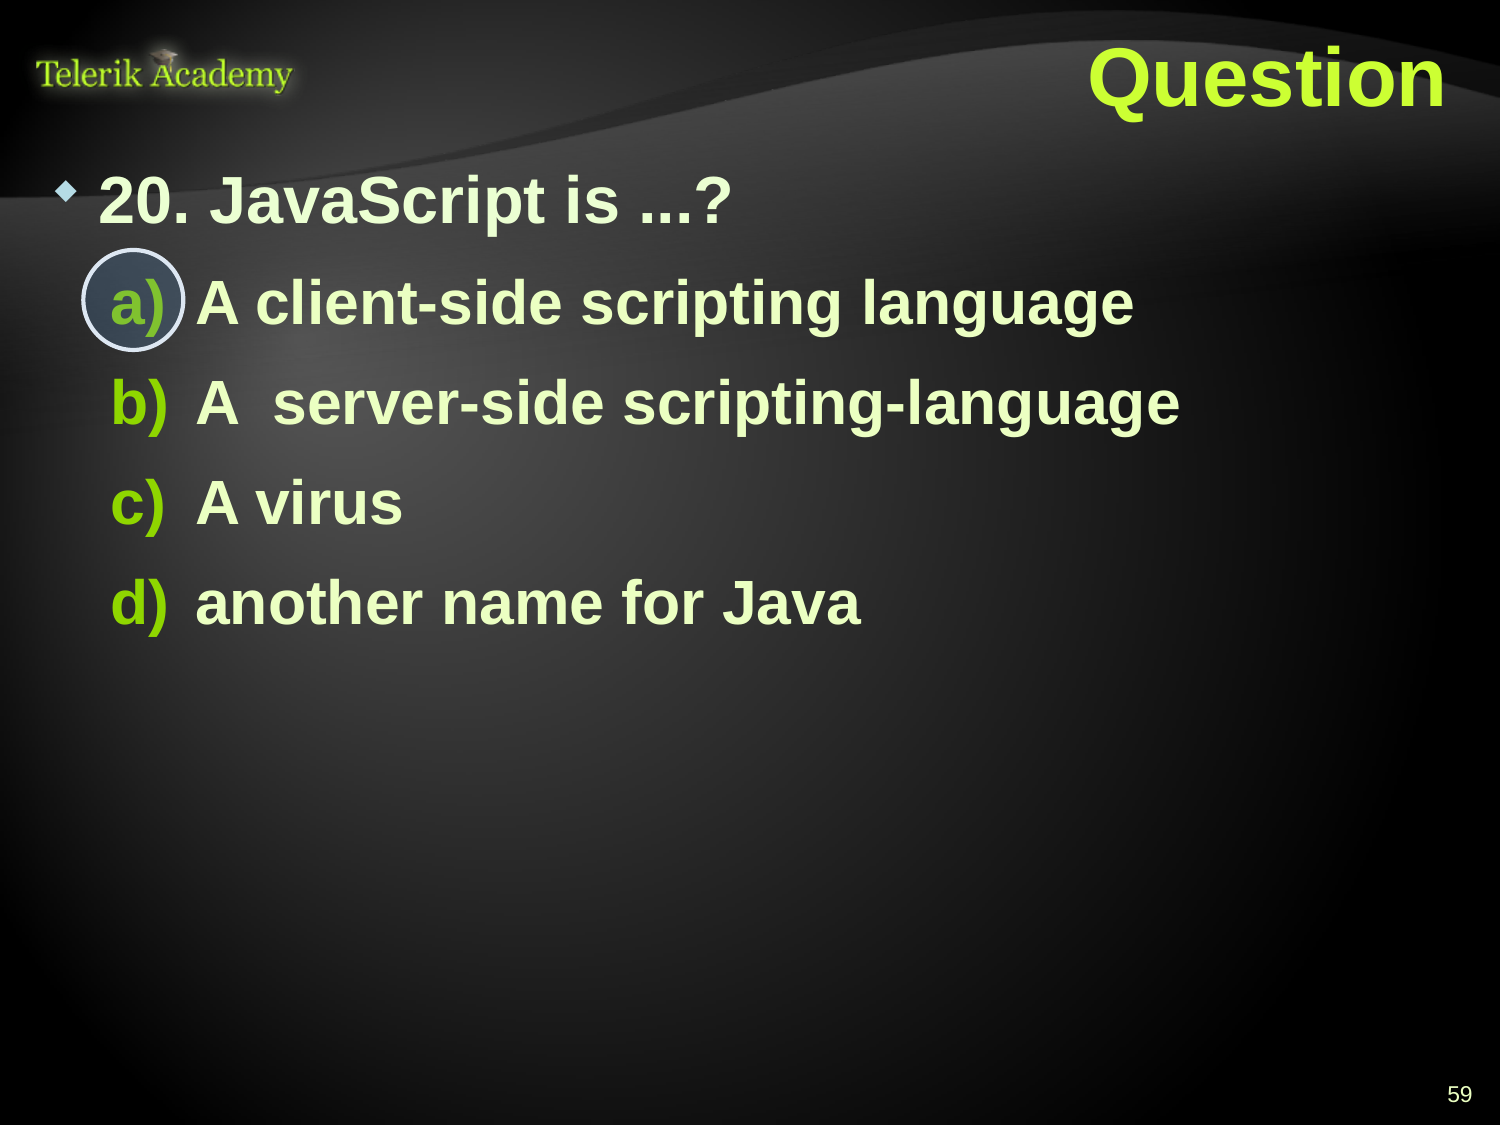

# Question
20. JavaScript is ...?
A client-side scripting language
A  server-side scripting-language
A virus
another name for Java

59